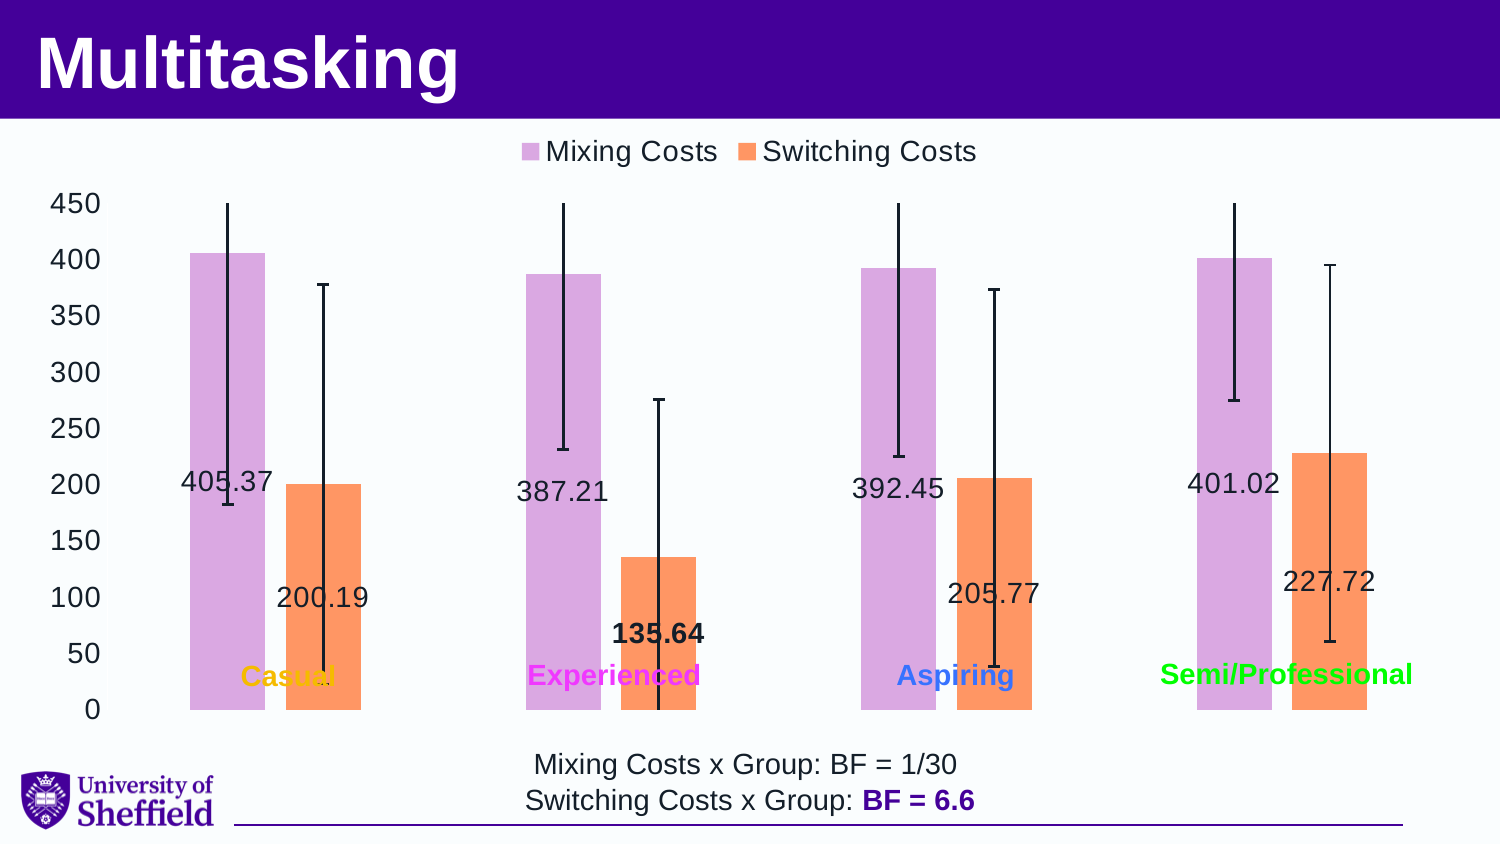

# Multitasking

### Chart

| Category | Mixing Costs | Switching Costs |
|---|---|---|
| Casual | 405.37 | 200.19 |
| Experienced | 387.21 | 135.64 |
| Aspiring | 392.45 | 205.77 |
| Semi/Professional | 401.02 | 227.72 |
Semi/Professional
Experienced
Aspiring
Casual
Mixing Costs x Group: BF = 1/30
Switching Costs x Group: BF = 6.6